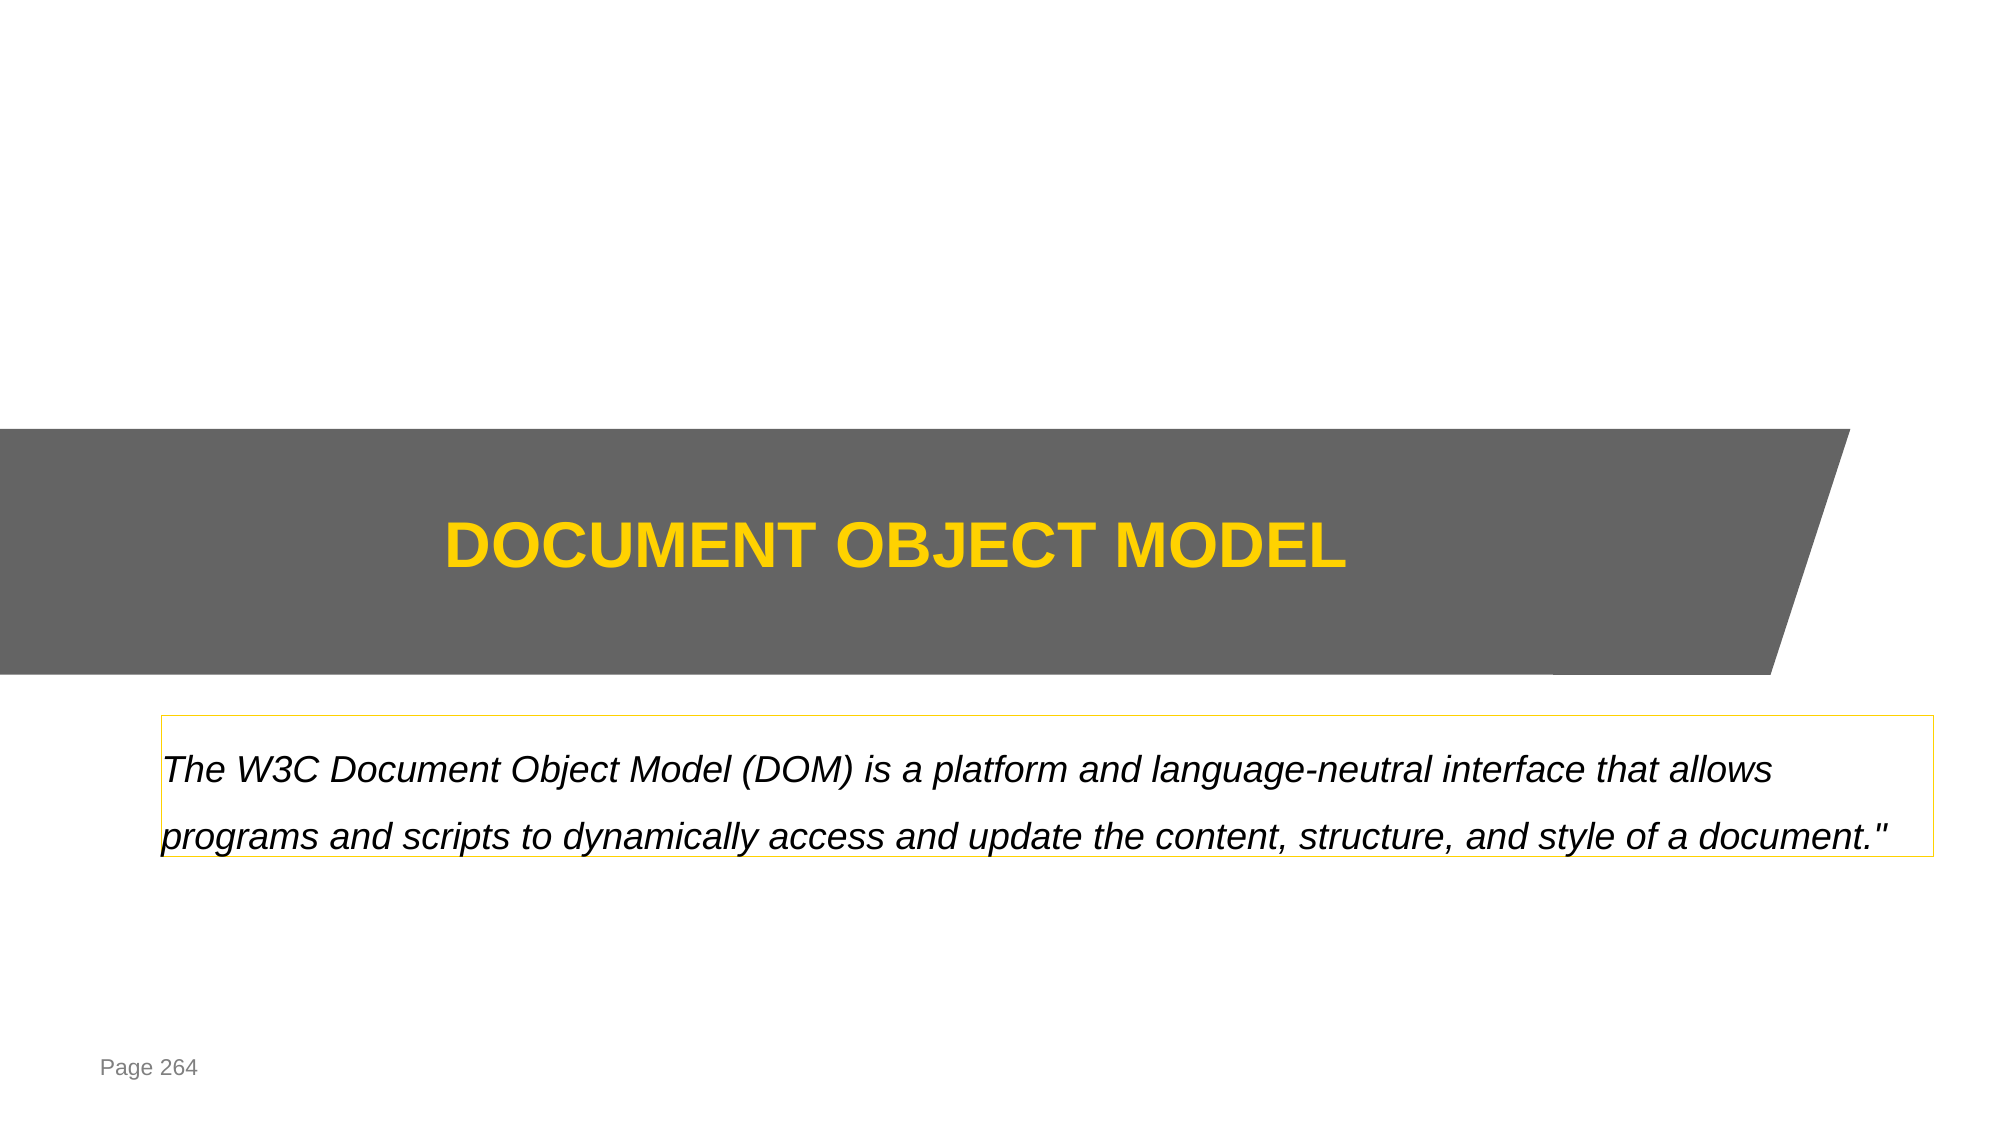

DOCUMENT OBJECT MODEL
The W3C Document Object Model (DOM) is a platform and language-neutral interface that allows programs and scripts to dynamically access and update the content, structure, and style of a document."